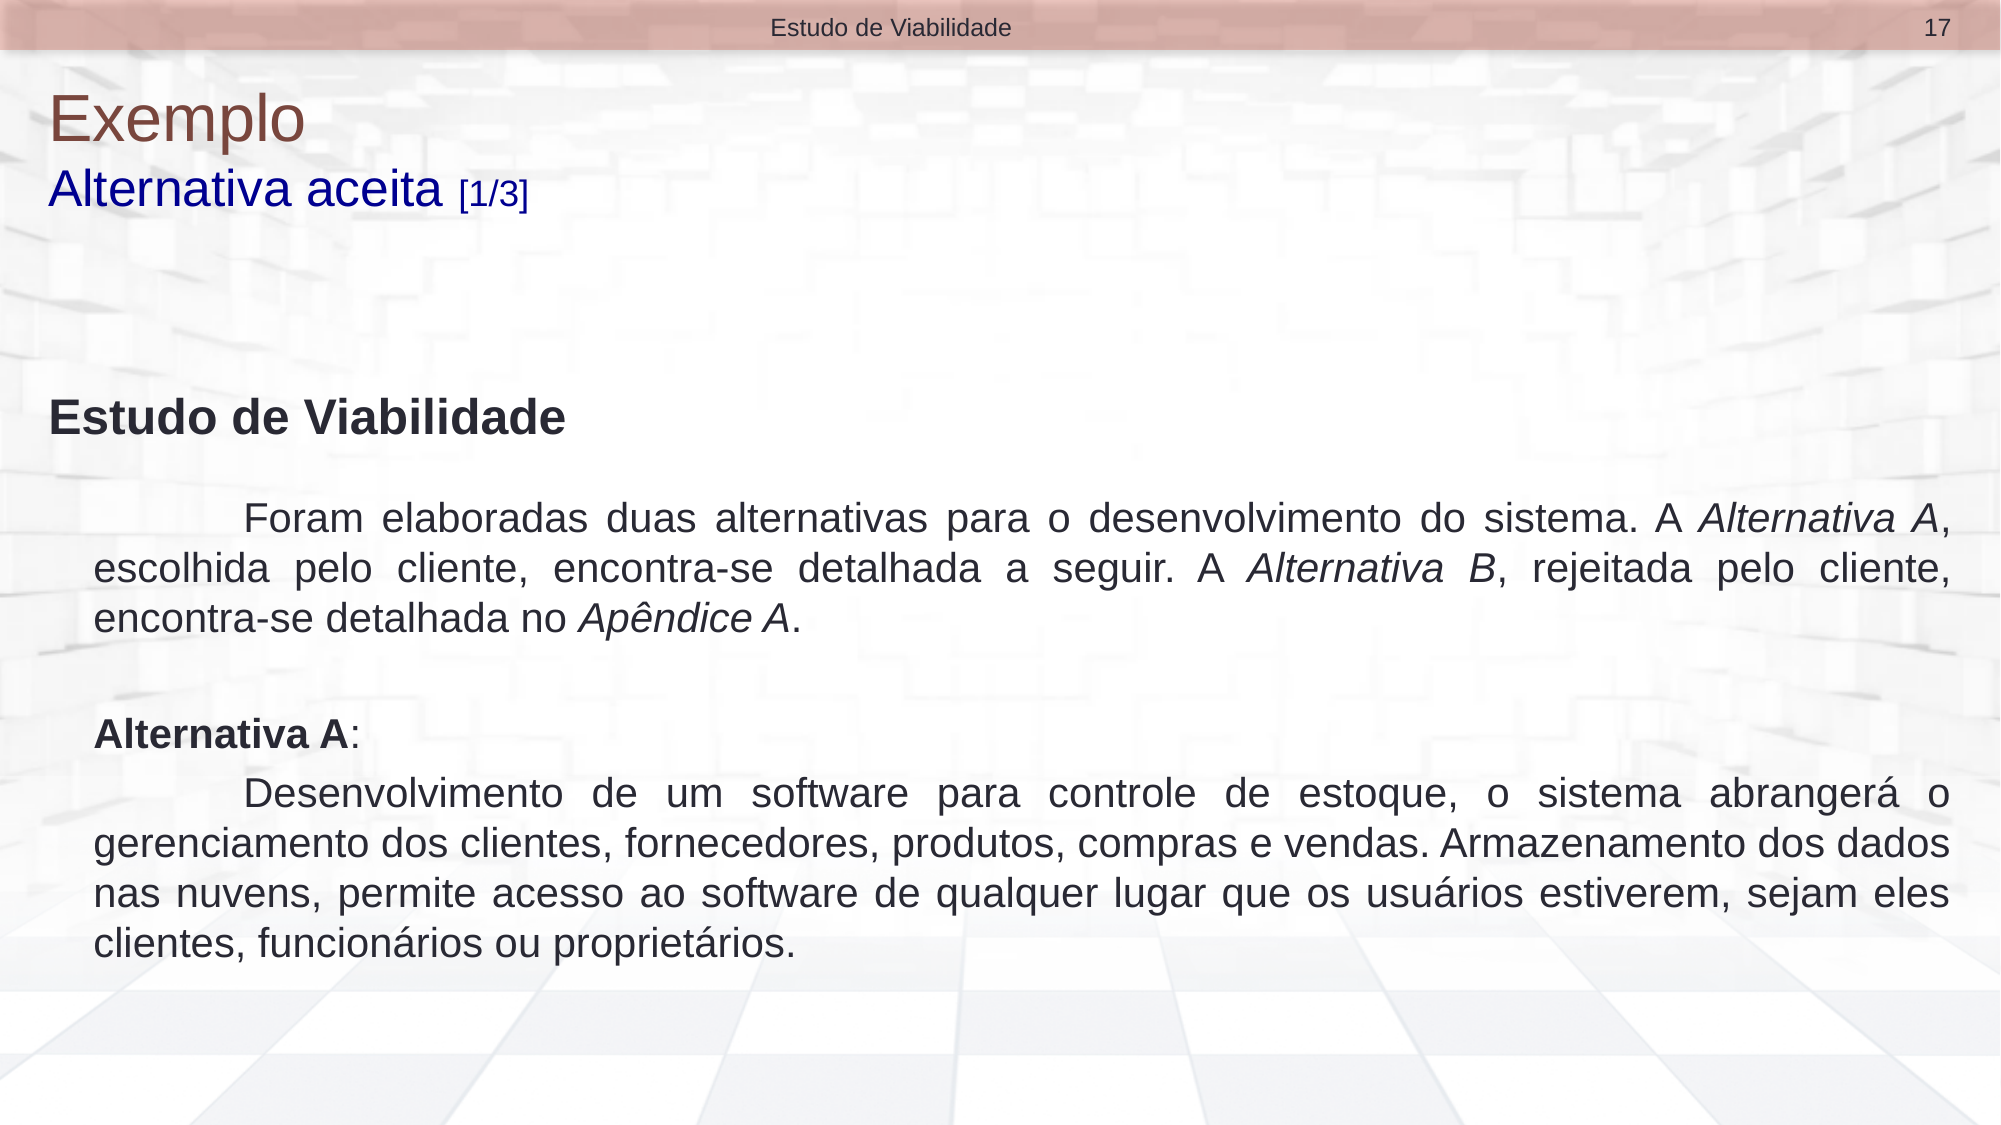

17
Estudo de Viabilidade
# Exemplo Alternativa aceita [1/3]
Estudo de Viabilidade

	Foram elaboradas duas alternativas para o desenvolvimento do sistema. A Alternativa A, escolhida pelo cliente, encontra-se detalhada a seguir. A Alternativa B, rejeitada pelo cliente, encontra-se detalhada no Apêndice A.

Alternativa A:
	Desenvolvimento de um software para controle de estoque, o sistema abrangerá o gerenciamento dos clientes, fornecedores, produtos, compras e vendas. Armazenamento dos dados nas nuvens, permite acesso ao software de qualquer lugar que os usuários estiverem, sejam eles clientes, funcionários ou proprietários.